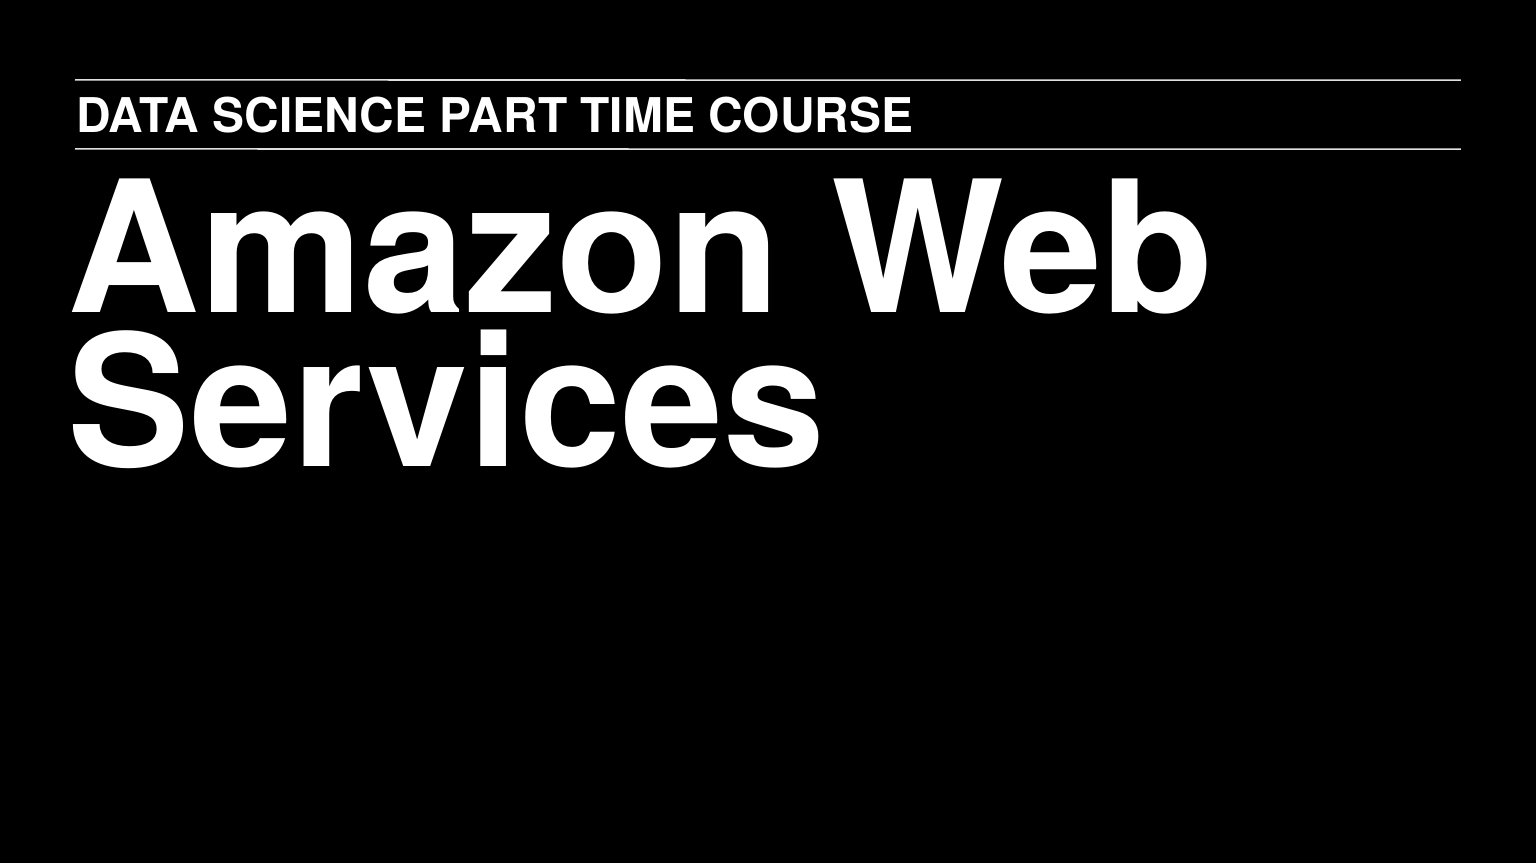

DATA SCIENCE PART TIME COURSE

Amazon Web Services